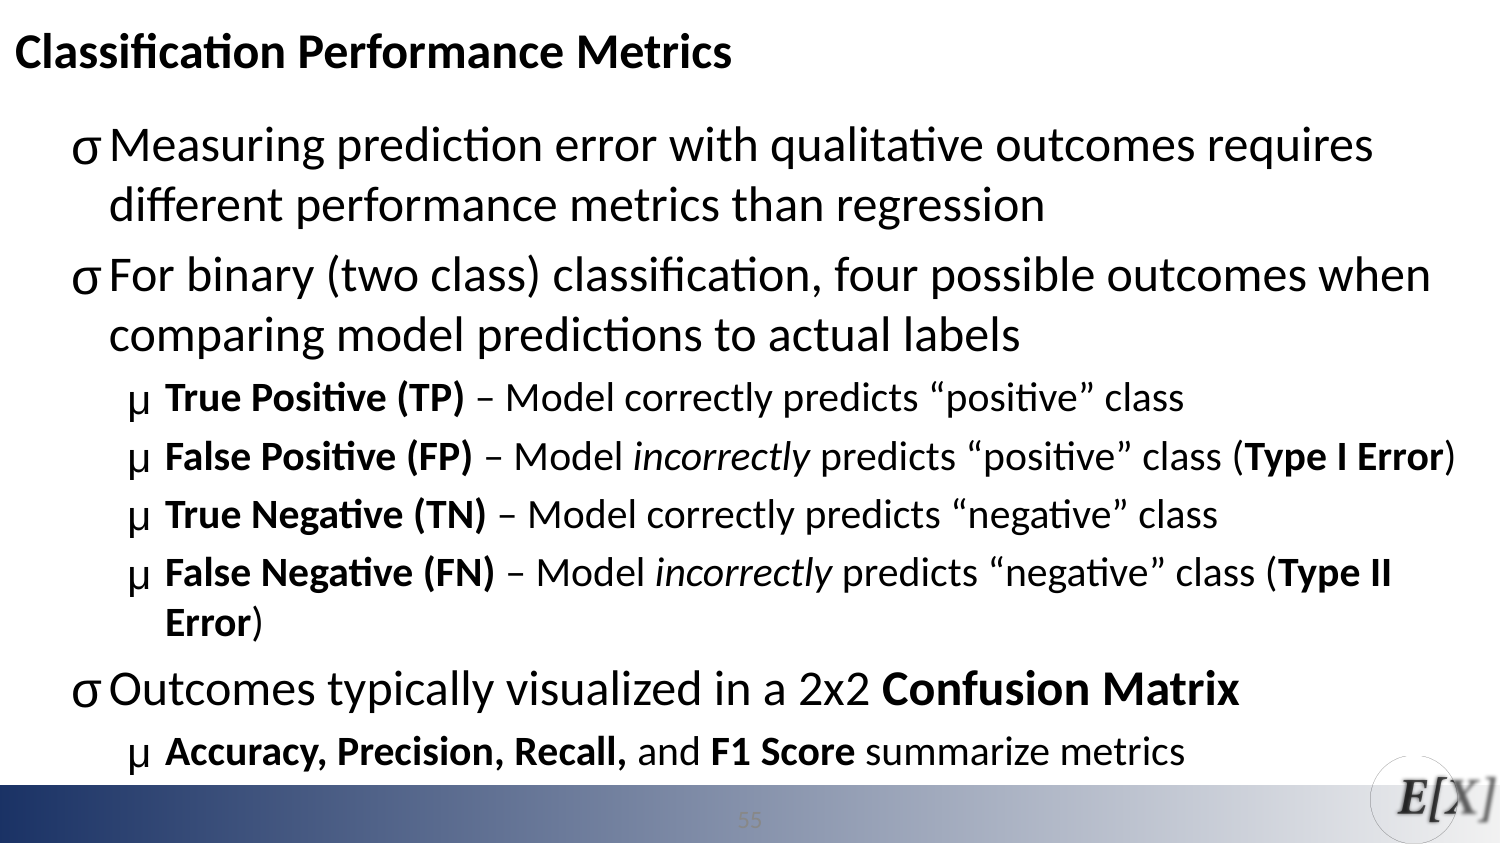

Classification Performance Metrics
Measuring prediction error with qualitative outcomes requires different performance metrics than regression
For binary (two class) classification, four possible outcomes when comparing model predictions to actual labels
True Positive (TP) – Model correctly predicts “positive” class
False Positive (FP) – Model incorrectly predicts “positive” class (Type I Error)
True Negative (TN) – Model correctly predicts “negative” class
False Negative (FN) – Model incorrectly predicts “negative” class (Type II Error)
Outcomes typically visualized in a 2x2 Confusion Matrix
Accuracy, Precision, Recall, and F1 Score summarize metrics
55